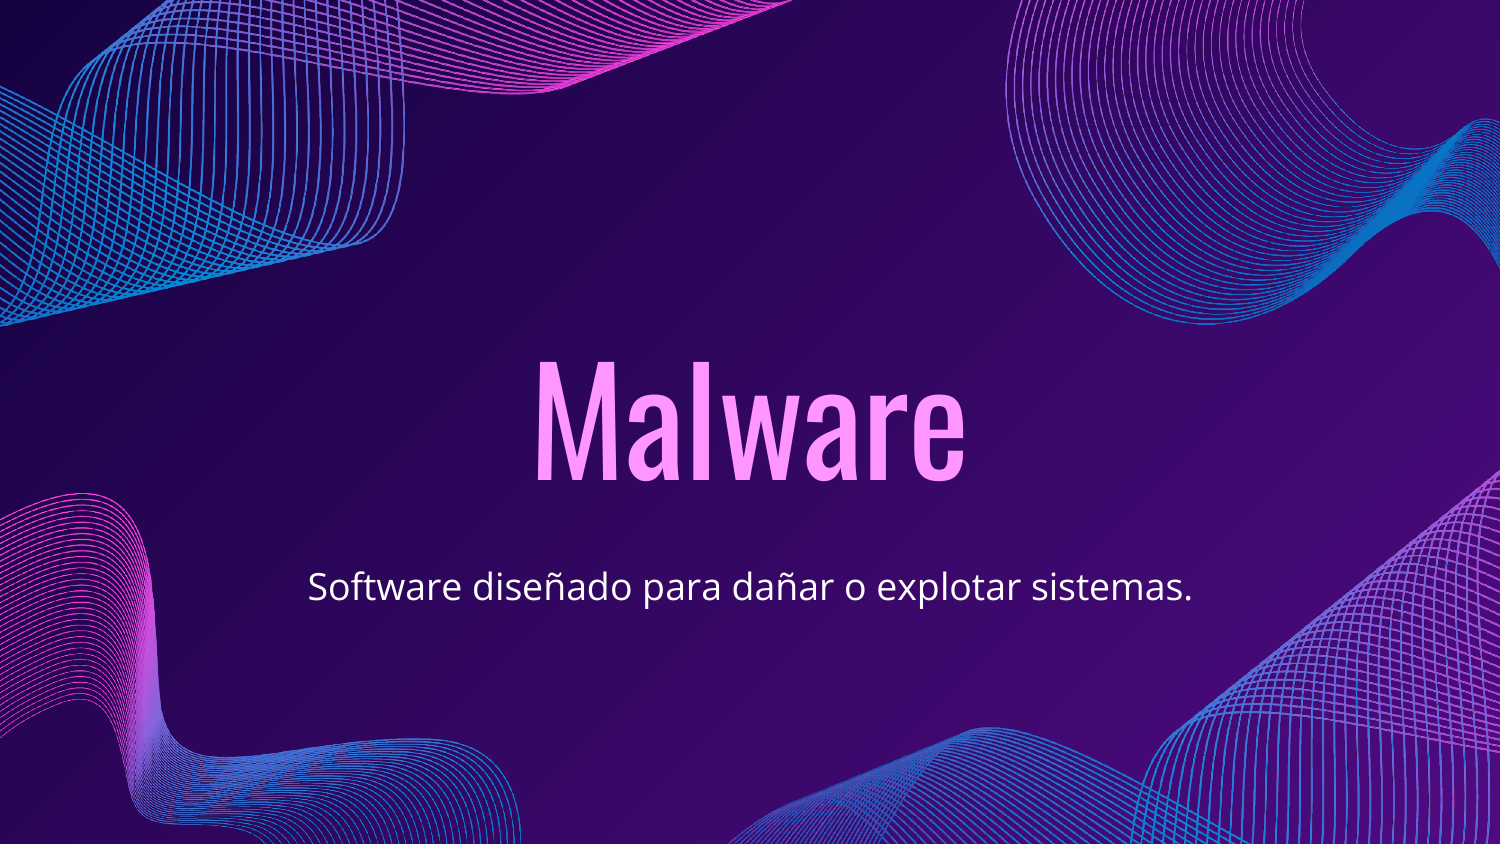

# Malware
Software diseñado para dañar o explotar sistemas.